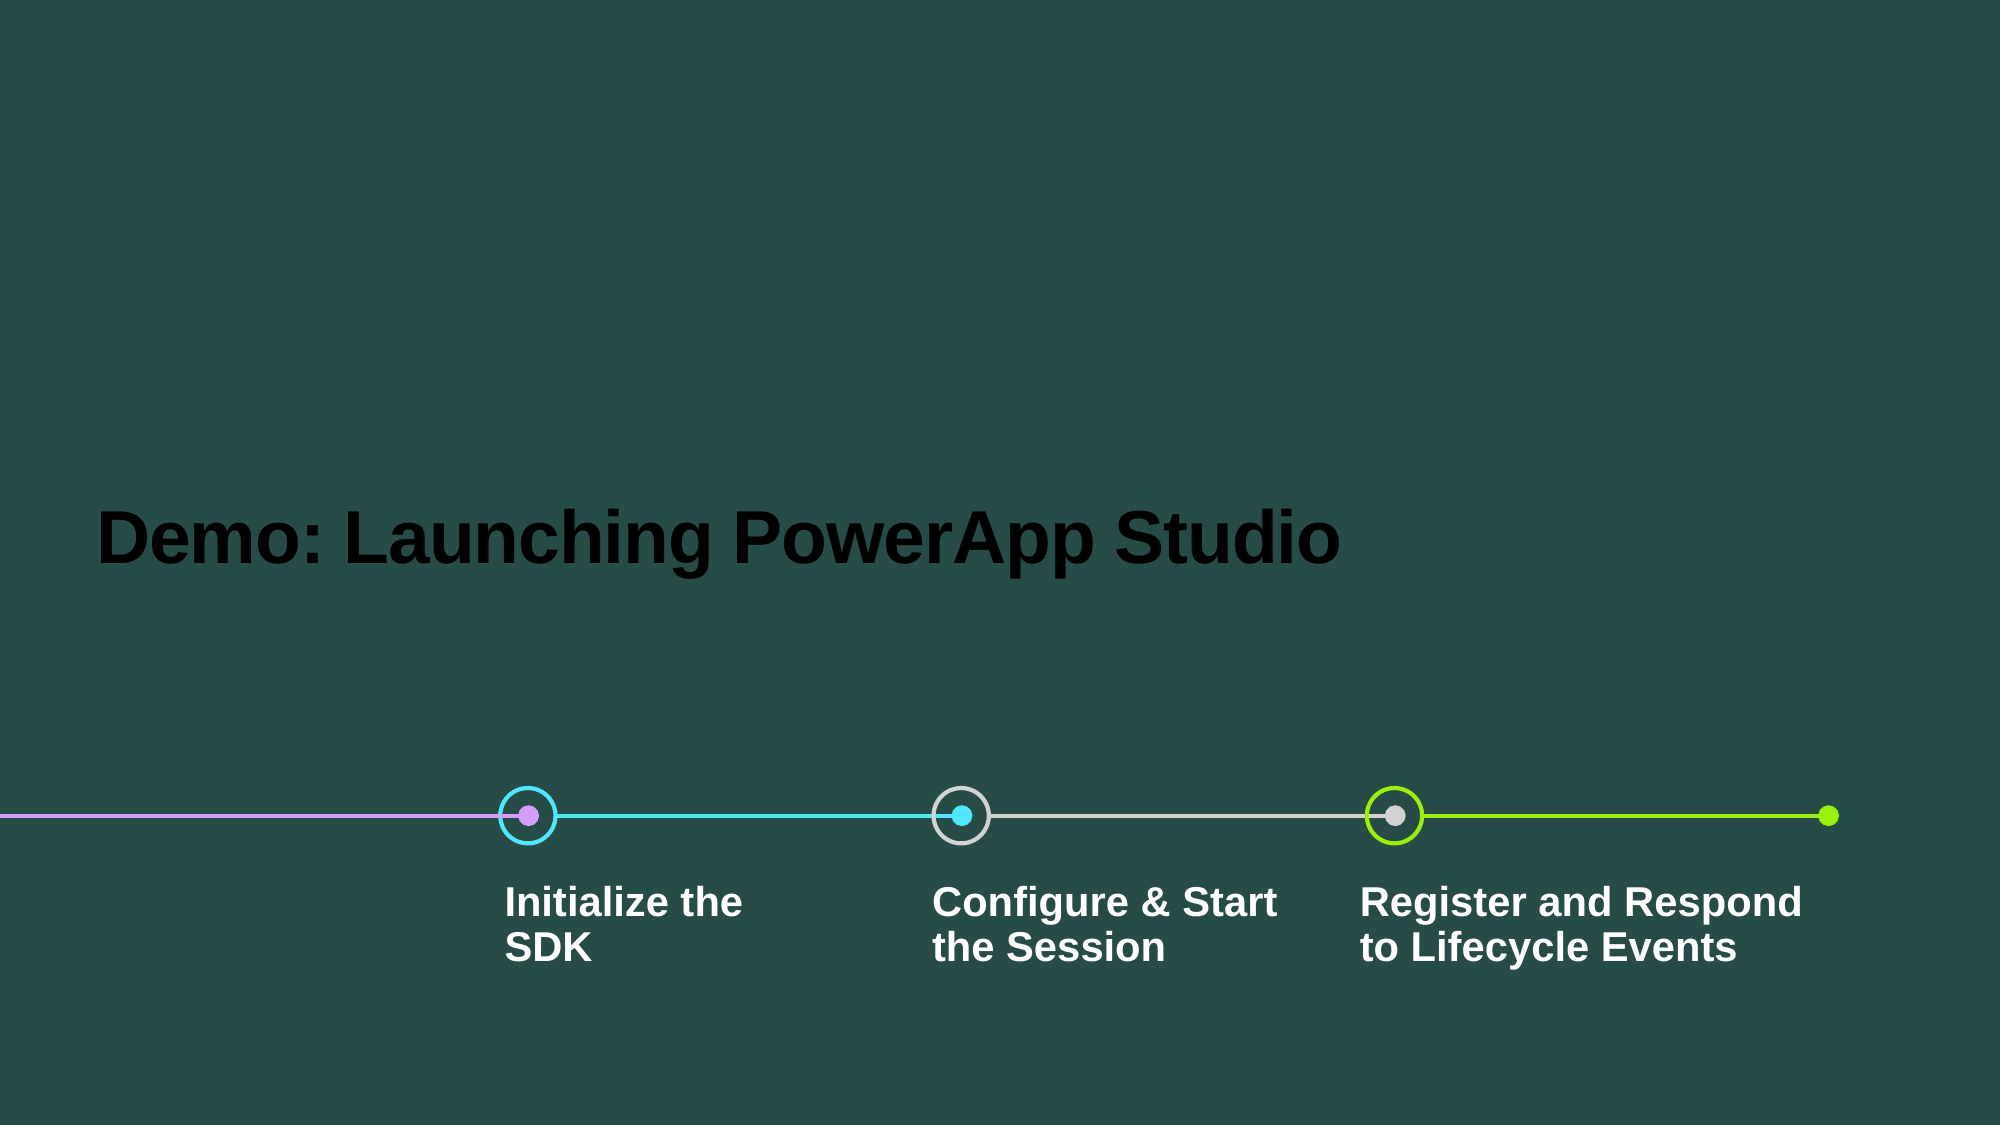

# Demo: Launching PowerApp Studio

Configure & Start the Session

Initialize the SDK

Register and Respond
to Lifecycle Events